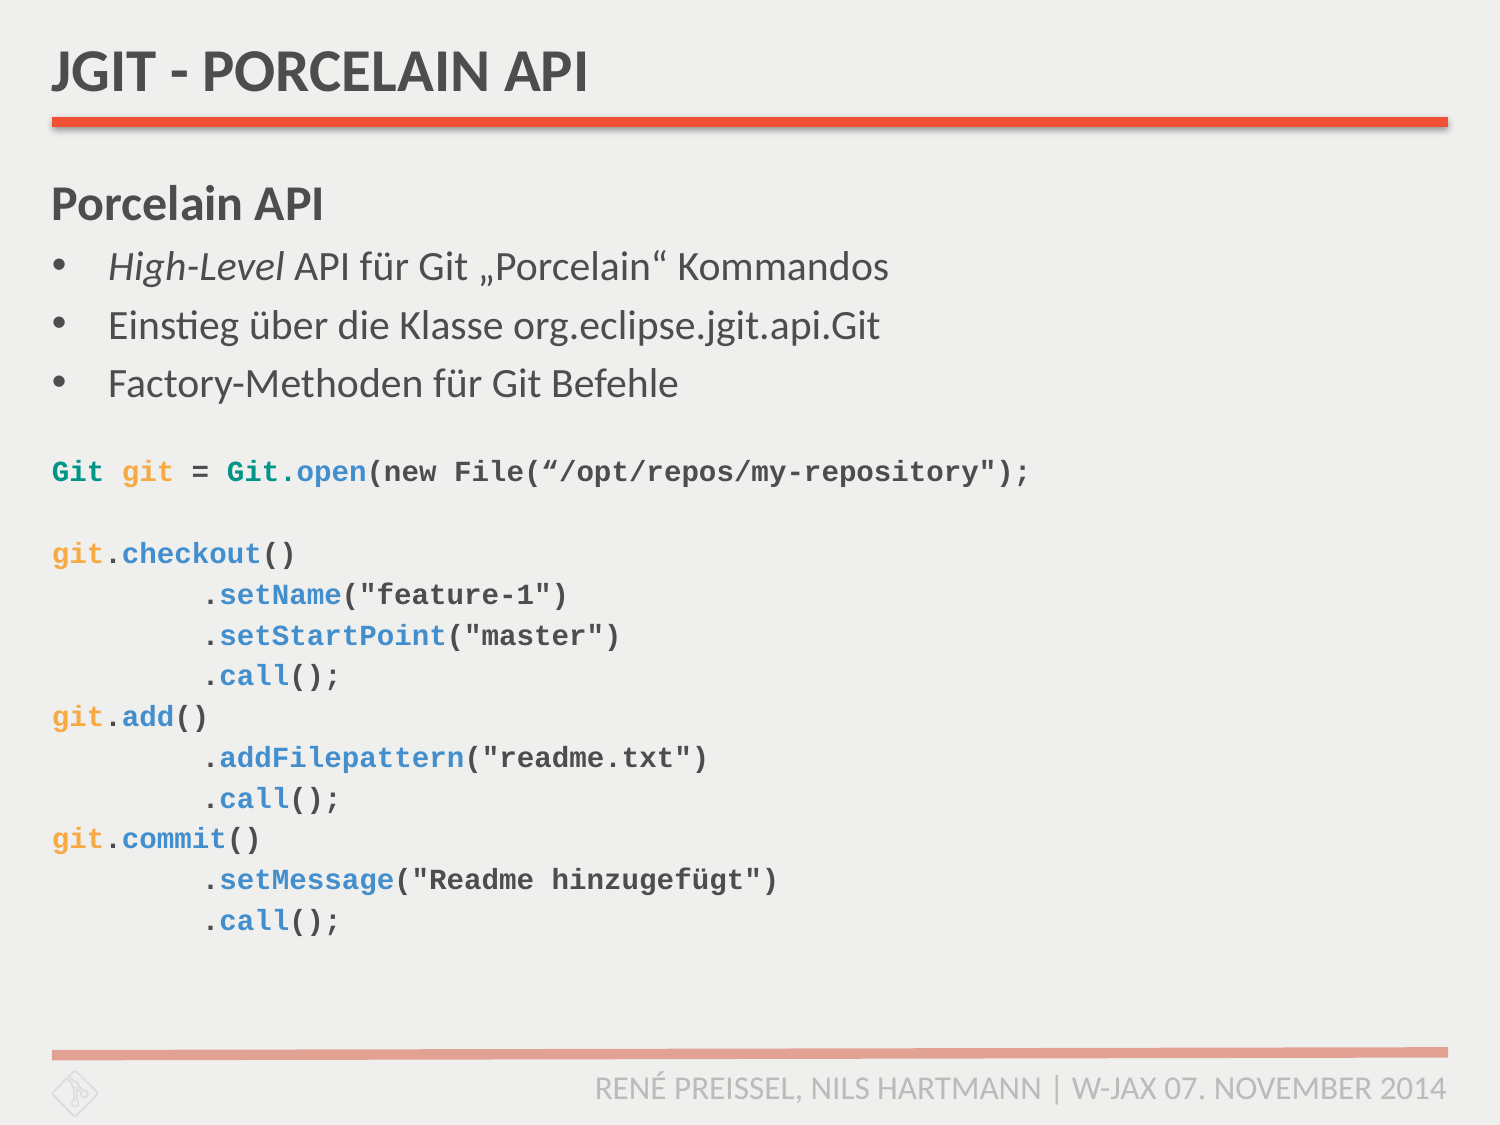

# JGIT - PORCELAIN API
Porcelain API
High-Level API für Git „Porcelain“ Kommandos
Einstieg über die Klasse org.eclipse.jgit.api.Git
Factory-Methoden für Git Befehle

Git git = Git.open(new File(“/opt/repos/my-repository");

git.checkout()
	.setName("feature-1")
	.setStartPoint("master")
	.call();
git.add()
	.addFilepattern("readme.txt")
	.call();
git.commit()
	.setMessage("Readme hinzugefügt")
	.call();